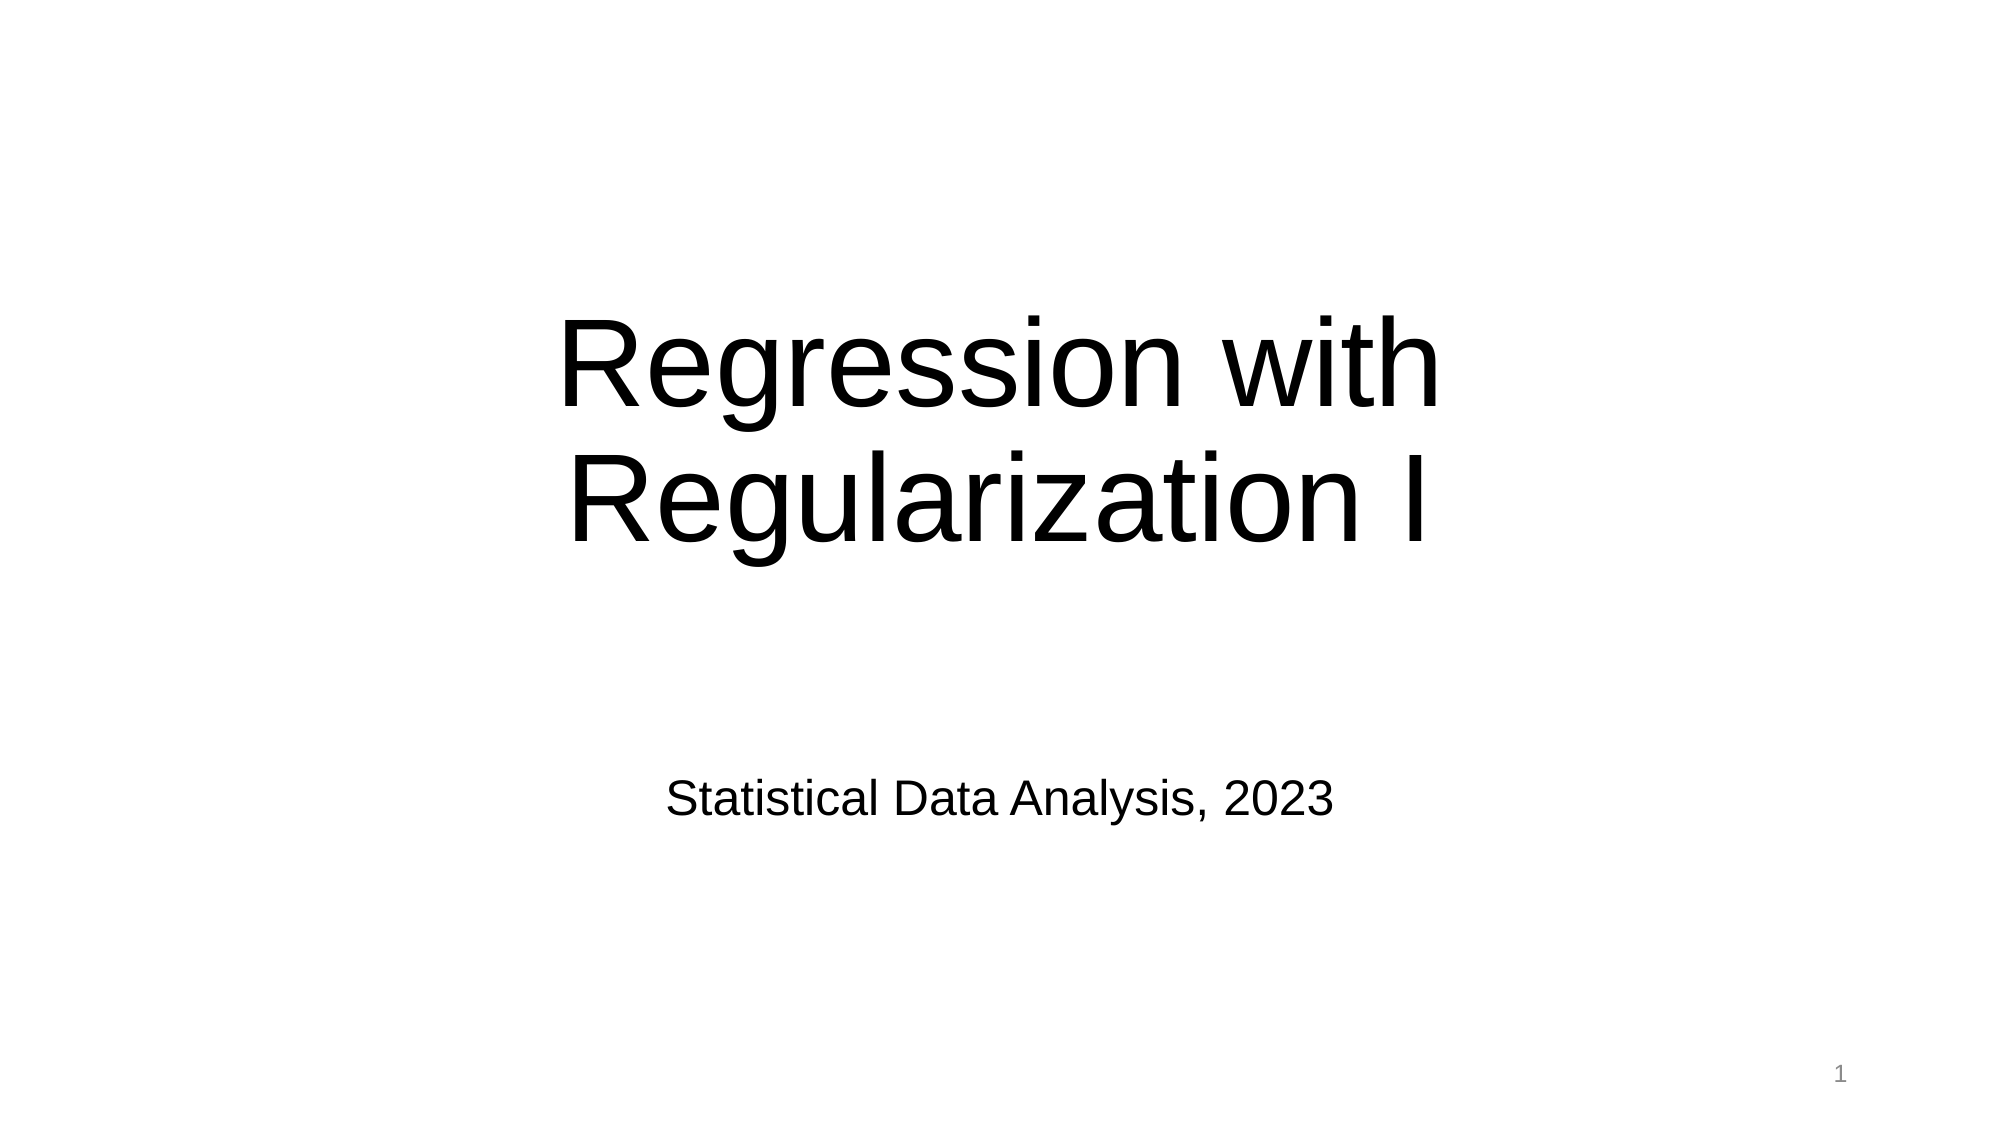

# Regression with Regularization I
Statistical Data Analysis, 2023
1